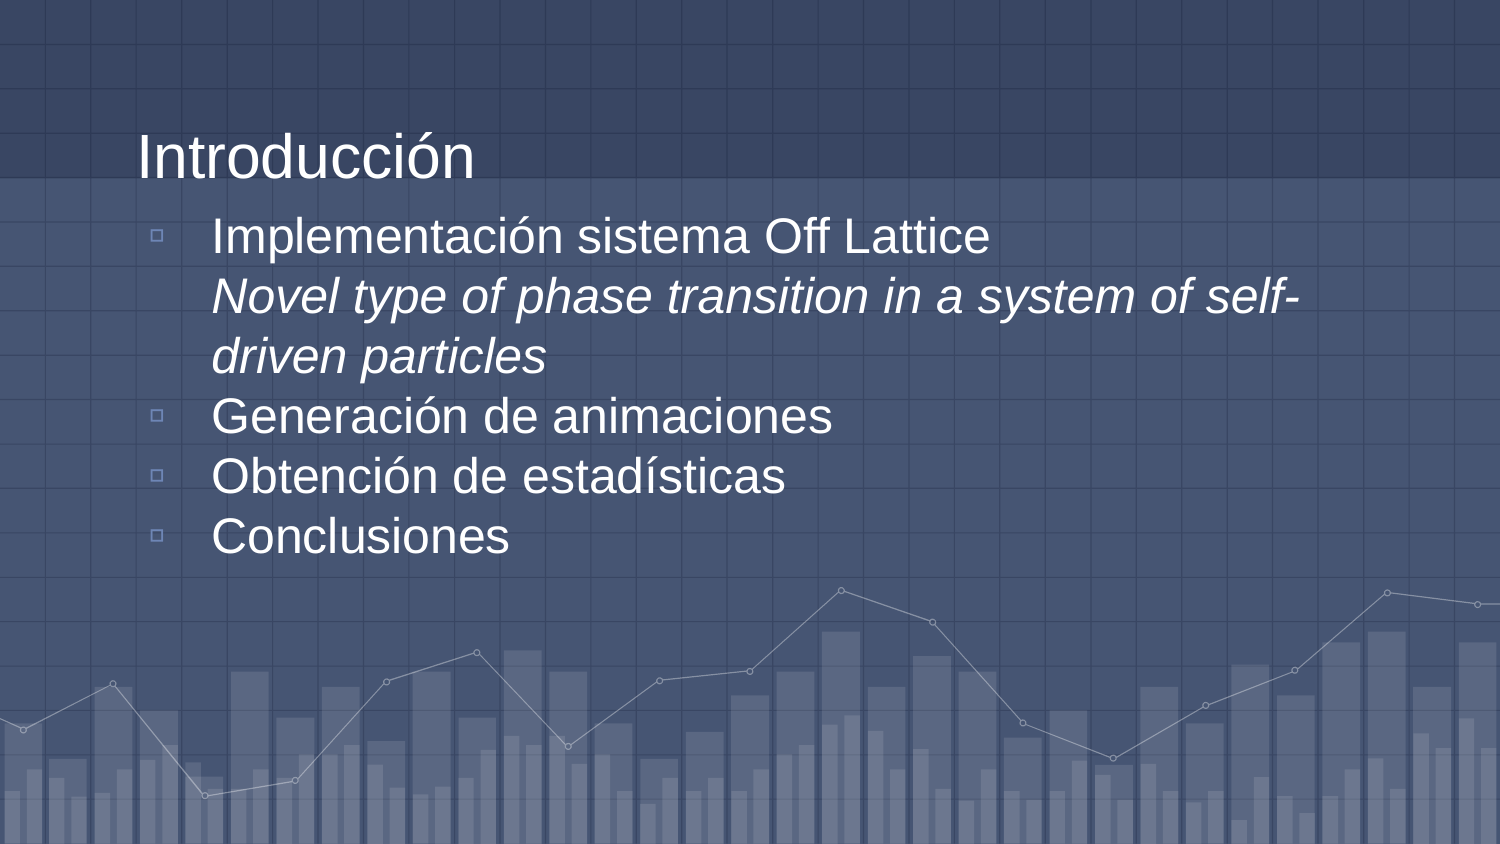

# Introducción
Implementación sistema Off Lattice
Novel type of phase transition in a system of self-driven particles
Generación de animaciones
Obtención de estadísticas
Conclusiones